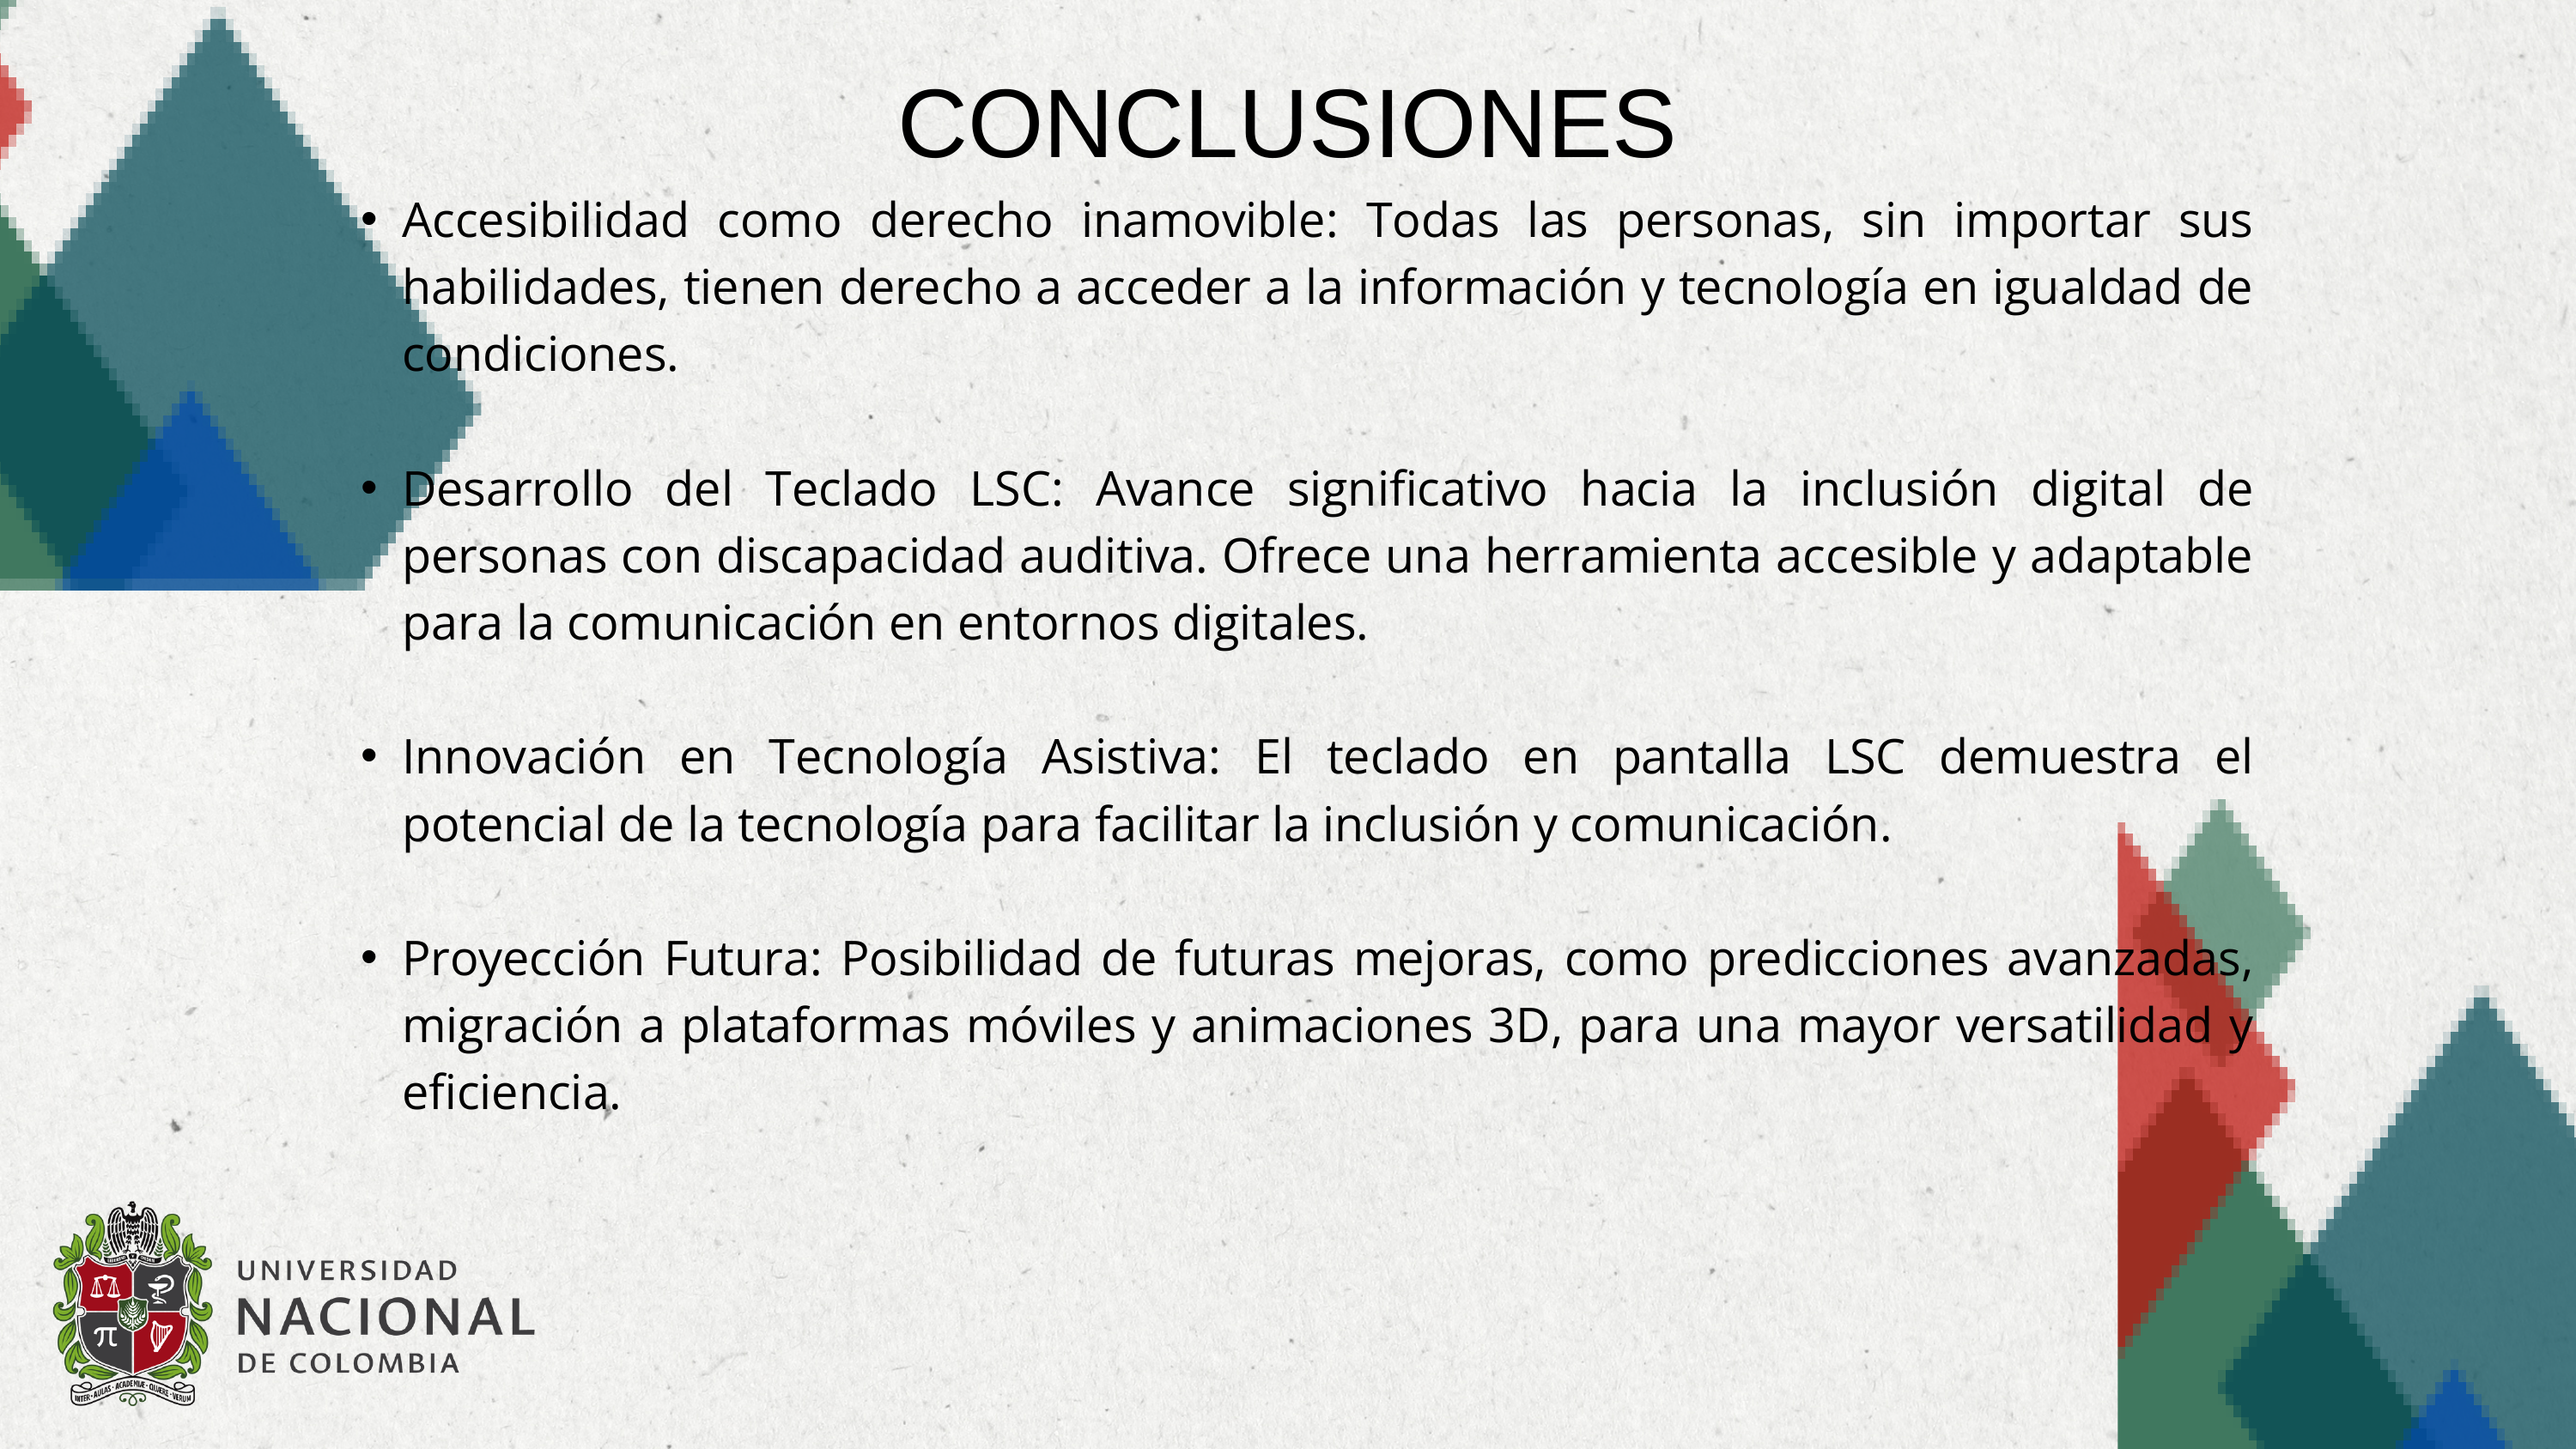

CONCLUSIONES
Accesibilidad como derecho inamovible: Todas las personas, sin importar sus habilidades, tienen derecho a acceder a la información y tecnología en igualdad de condiciones.

Desarrollo del Teclado LSC: Avance significativo hacia la inclusión digital de personas con discapacidad auditiva. Ofrece una herramienta accesible y adaptable para la comunicación en entornos digitales.

Innovación en Tecnología Asistiva: El teclado en pantalla LSC demuestra el potencial de la tecnología para facilitar la inclusión y comunicación.

Proyección Futura: Posibilidad de futuras mejoras, como predicciones avanzadas, migración a plataformas móviles y animaciones 3D, para una mayor versatilidad y eficiencia.